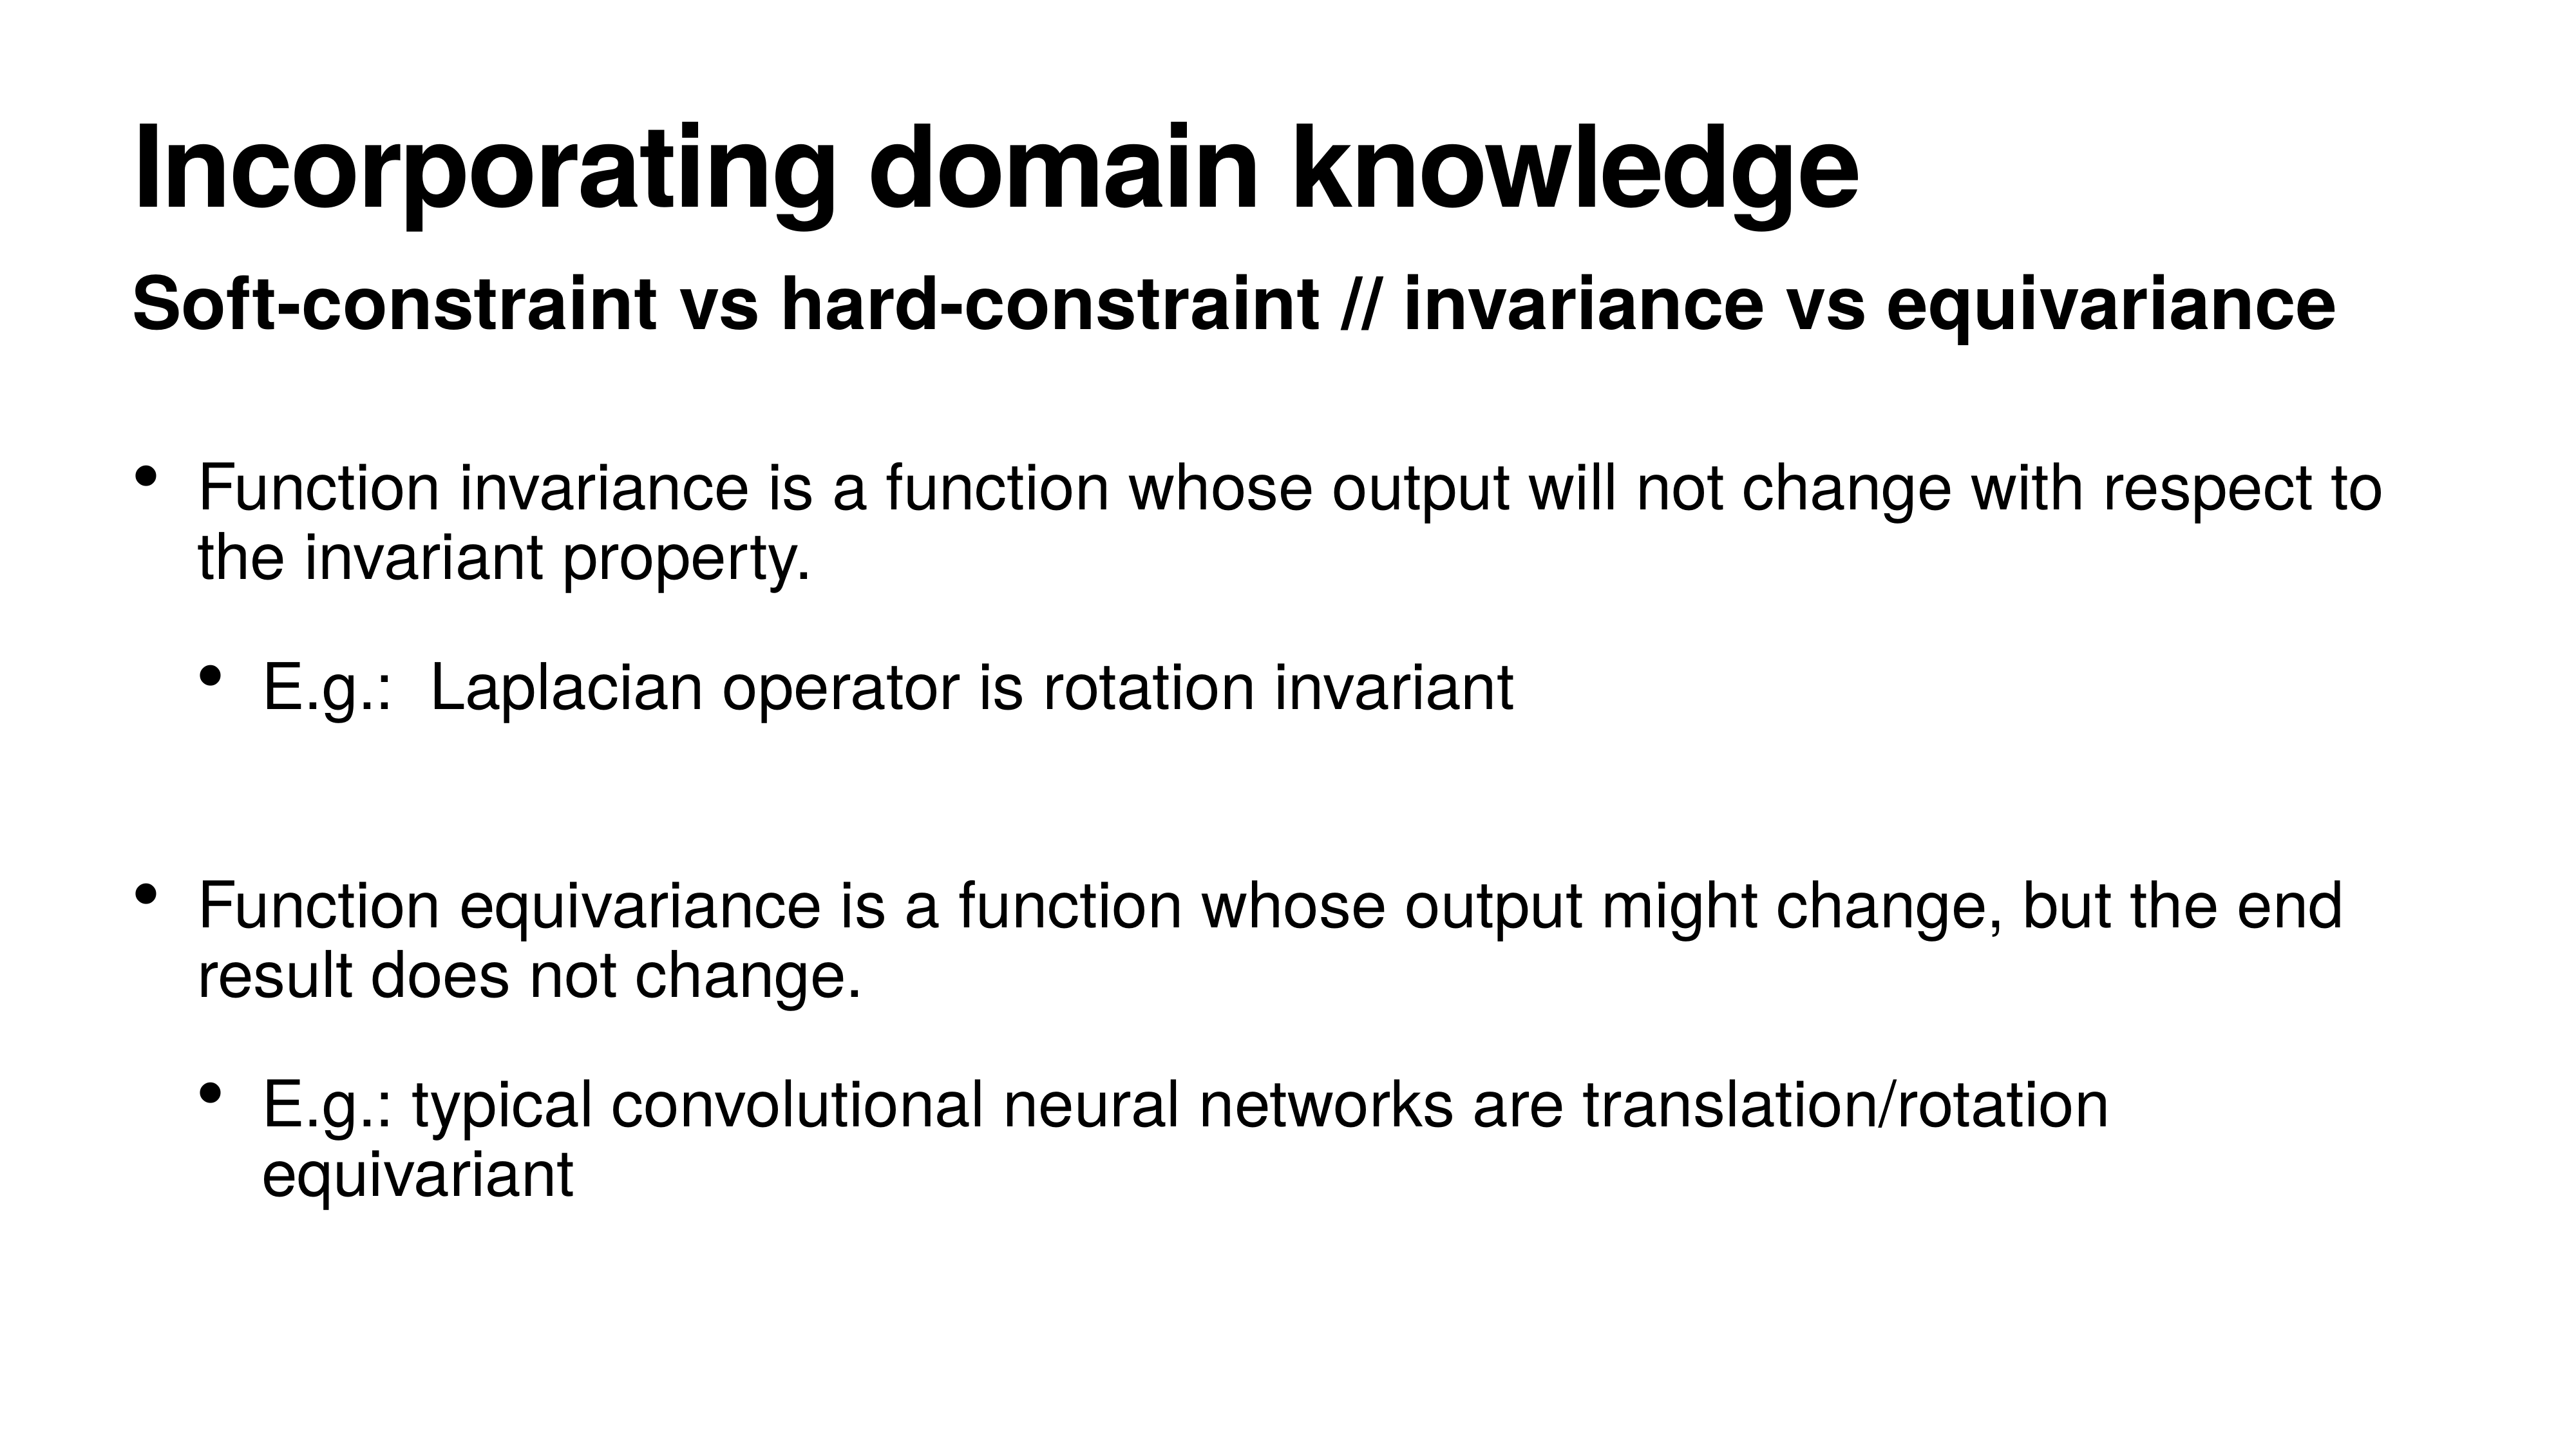

# Incorporating domain knowledge
Soft-constraint vs hard-constraint // invariance vs equivariance
Function invariance is a function whose output will not change with respect to the invariant property.
E.g.:  Laplacian operator is rotation invariant

Function equivariance is a function whose output might change, but the end result does not change.
E.g.: typical convolutional neural networks are translation/rotation equivariant